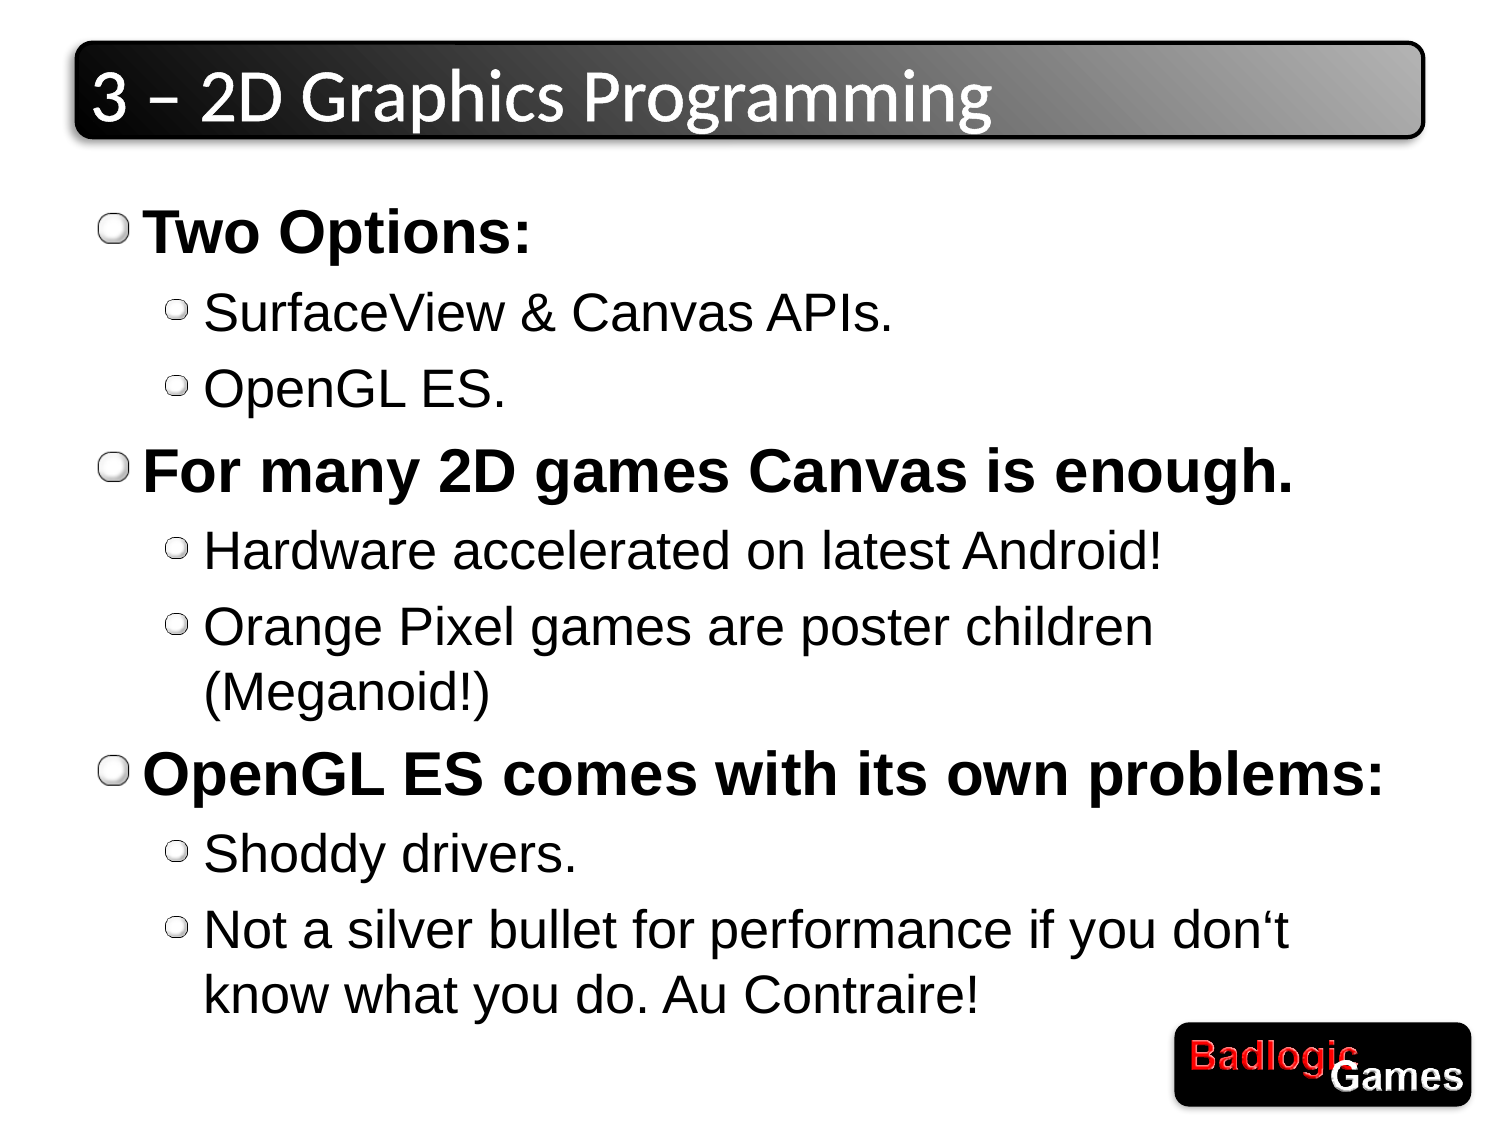

# 3 – 2D Graphics Programming
Two Options:
SurfaceView & Canvas APIs.
OpenGL ES.
For many 2D games Canvas is enough.
Hardware accelerated on latest Android!
Orange Pixel games are poster children (Meganoid!)
OpenGL ES comes with its own problems:
Shoddy drivers.
Not a silver bullet for performance if you don‘t know what you do. Au Contraire!